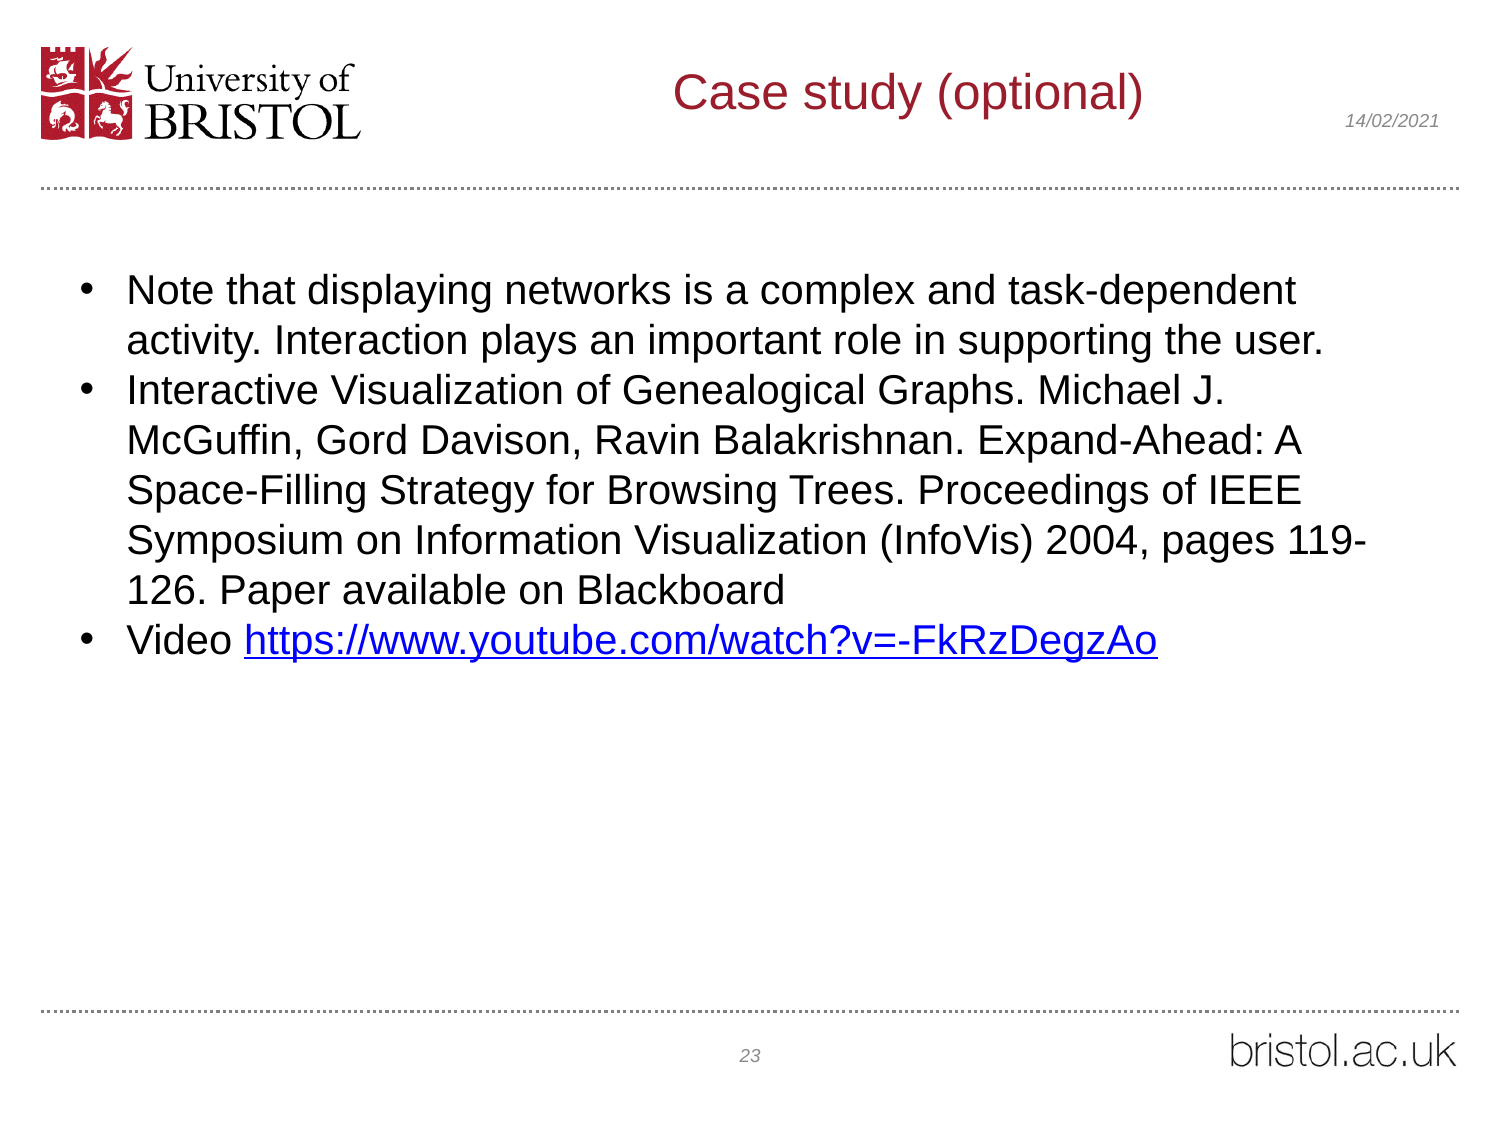

# Case study (optional)
14/02/2021
Note that displaying networks is a complex and task-dependent activity. Interaction plays an important role in supporting the user.
Interactive Visualization of Genealogical Graphs. Michael J. McGuffin, Gord Davison, Ravin Balakrishnan. Expand-Ahead: A Space-Filling Strategy for Browsing Trees. Proceedings of IEEE Symposium on Information Visualization (InfoVis) 2004, pages 119-126. Paper available on Blackboard
Video https://www.youtube.com/watch?v=-FkRzDegzAo

23